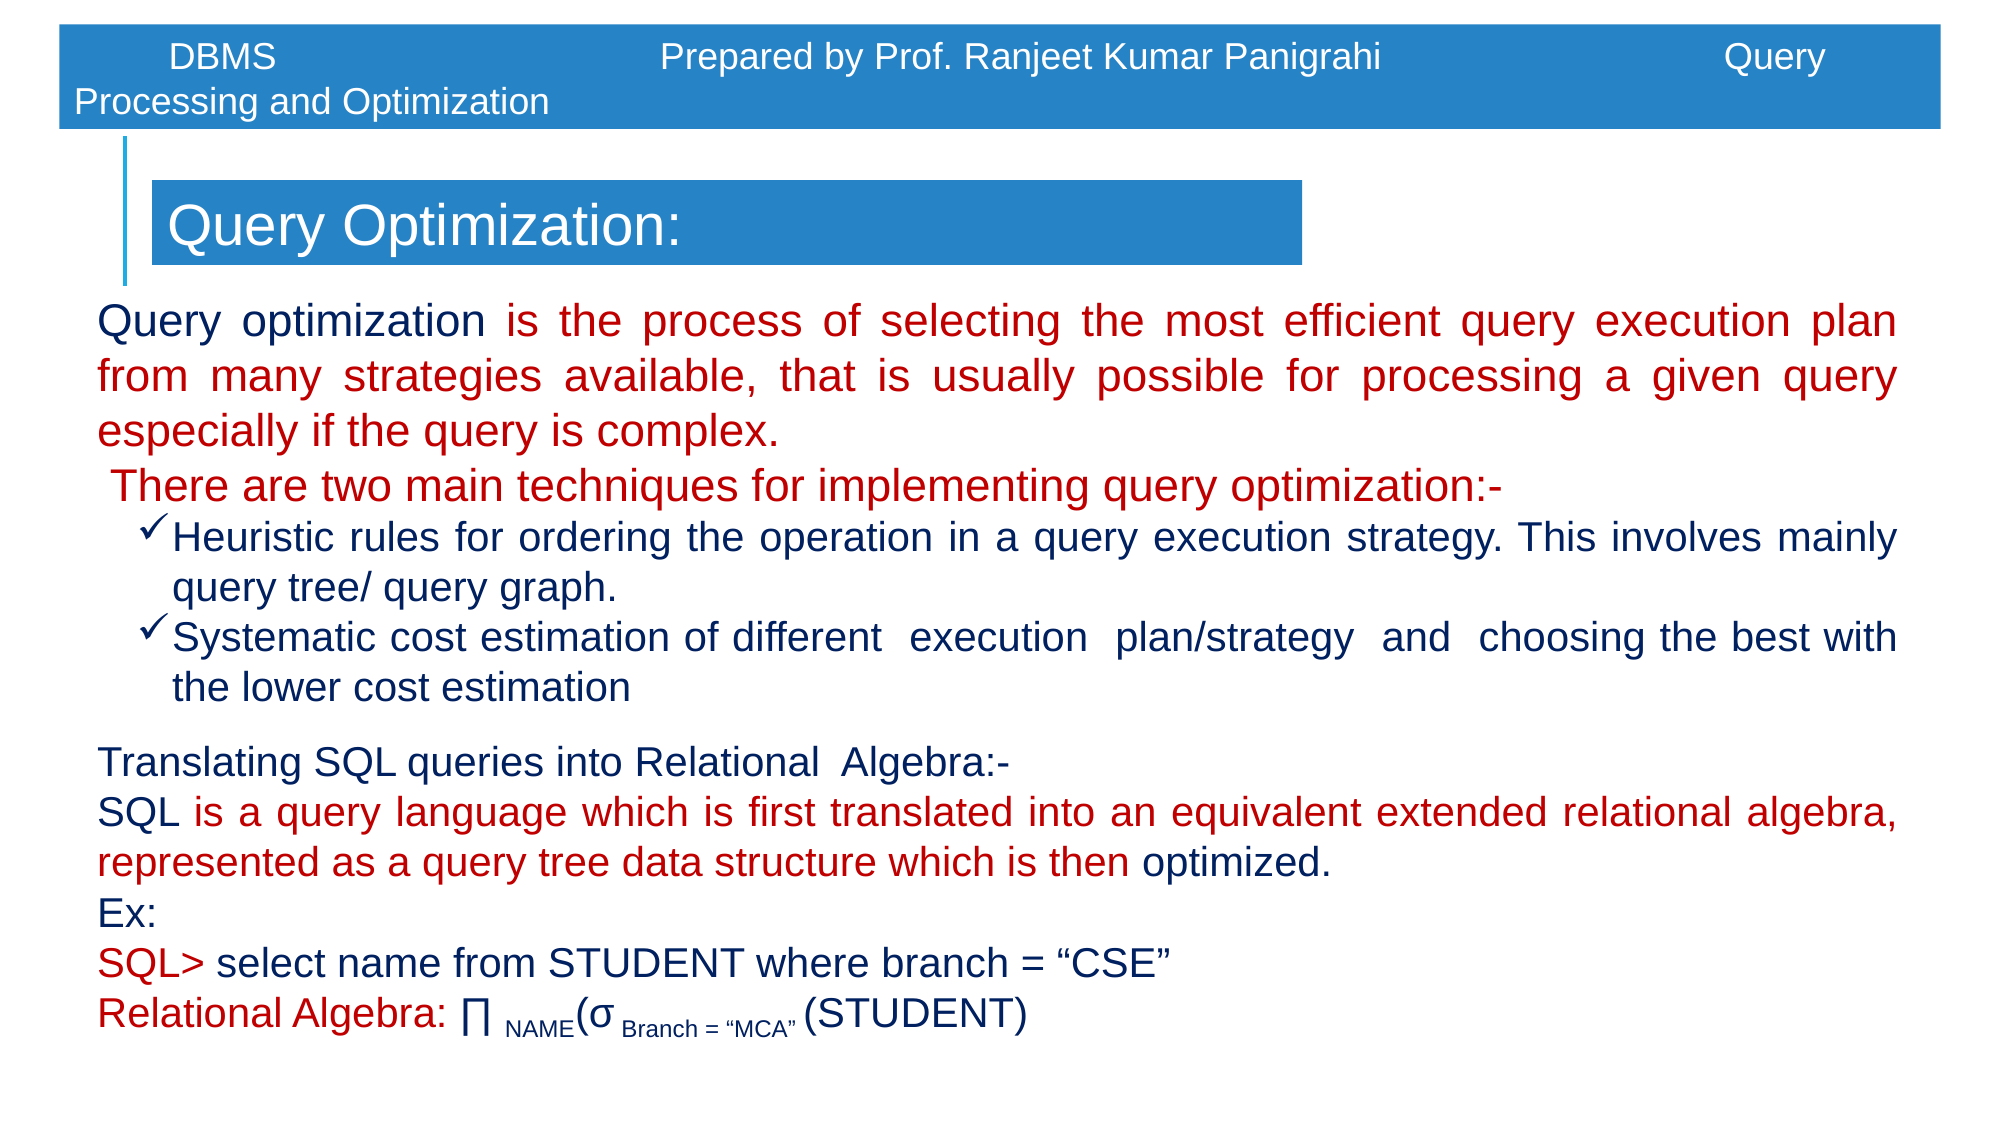

DBMS 		             Prepared by Prof. Ranjeet Kumar Panigrahi			Query Processing and Optimization
Query Optimization:
Query optimization is the process of selecting the most efficient query execution plan from many strategies available, that is usually possible for processing a given query especially if the query is complex.
 There are two main techniques for implementing query optimization:-
Heuristic rules for ordering the operation in a query execution strategy. This involves mainly query tree/ query graph.
Systematic cost estimation of different  execution  plan/strategy  and  choosing the best with the lower cost estimation
Translating SQL queries into Relational  Algebra:-
SQL is a query language which is first translated into an equivalent extended relational algebra, represented as a query tree data structure which is then optimized.
Ex:
SQL> select name from STUDENT where branch = “CSE”
Relational Algebra: ∏ NAME(σ Branch = “MCA” (STUDENT)